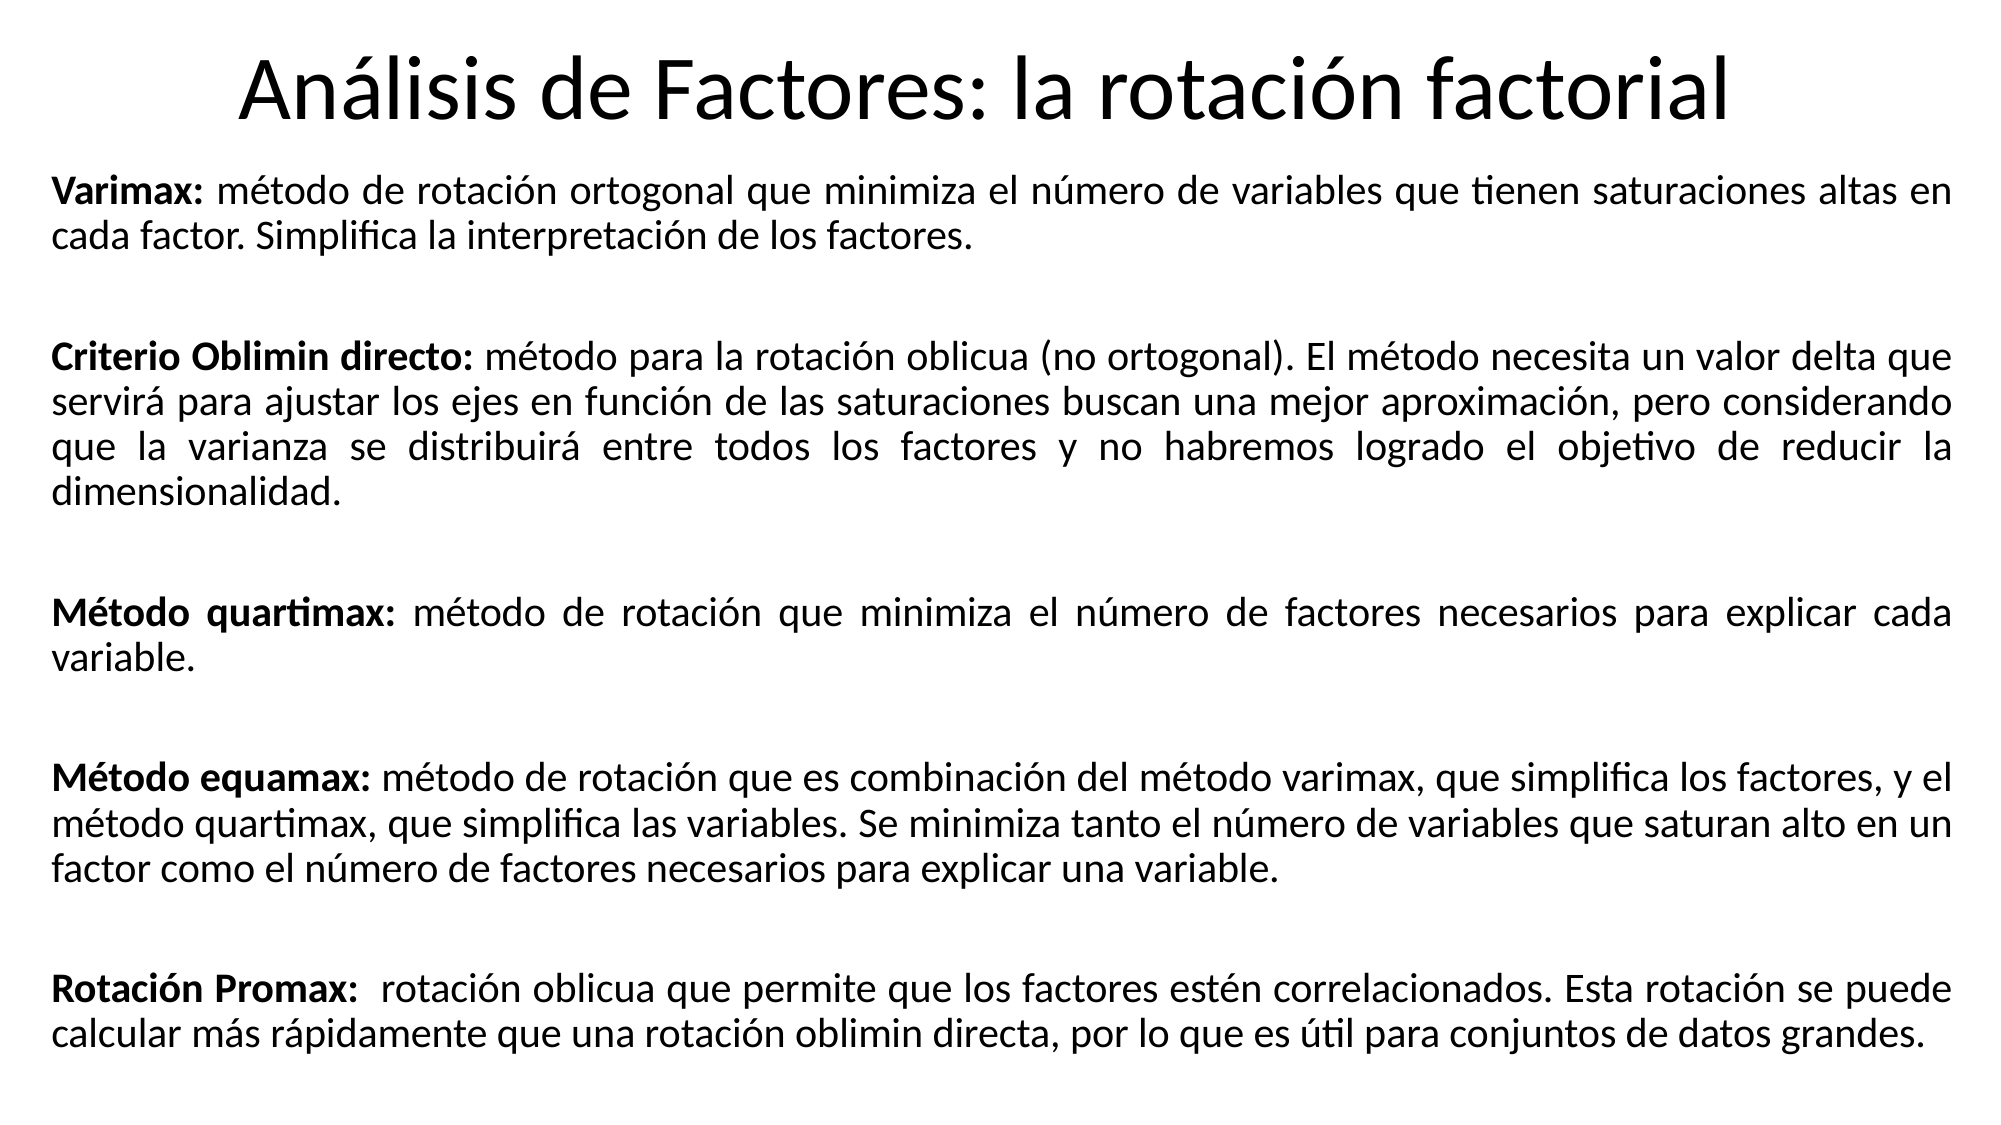

Análisis de Factores: la rotación factorial
Varimax: método de rotación ortogonal que minimiza el número de variables que tienen saturaciones altas en cada factor. Simplifica la interpretación de los factores.

Criterio Oblimin directo: método para la rotación oblicua (no ortogonal). El método necesita un valor delta que servirá para ajustar los ejes en función de las saturaciones buscan una mejor aproximación, pero considerando que la varianza se distribuirá entre todos los factores y no habremos logrado el objetivo de reducir la dimensionalidad.

Método quartimax: método de rotación que minimiza el número de factores necesarios para explicar cada variable.

Método equamax: método de rotación que es combinación del método varimax, que simplifica los factores, y el método quartimax, que simplifica las variables. Se minimiza tanto el número de variables que saturan alto en un factor como el número de factores necesarios para explicar una variable.

Rotación Promax:  rotación oblicua que permite que los factores estén correlacionados. Esta rotación se puede calcular más rápidamente que una rotación oblimin directa, por lo que es útil para conjuntos de datos grandes.